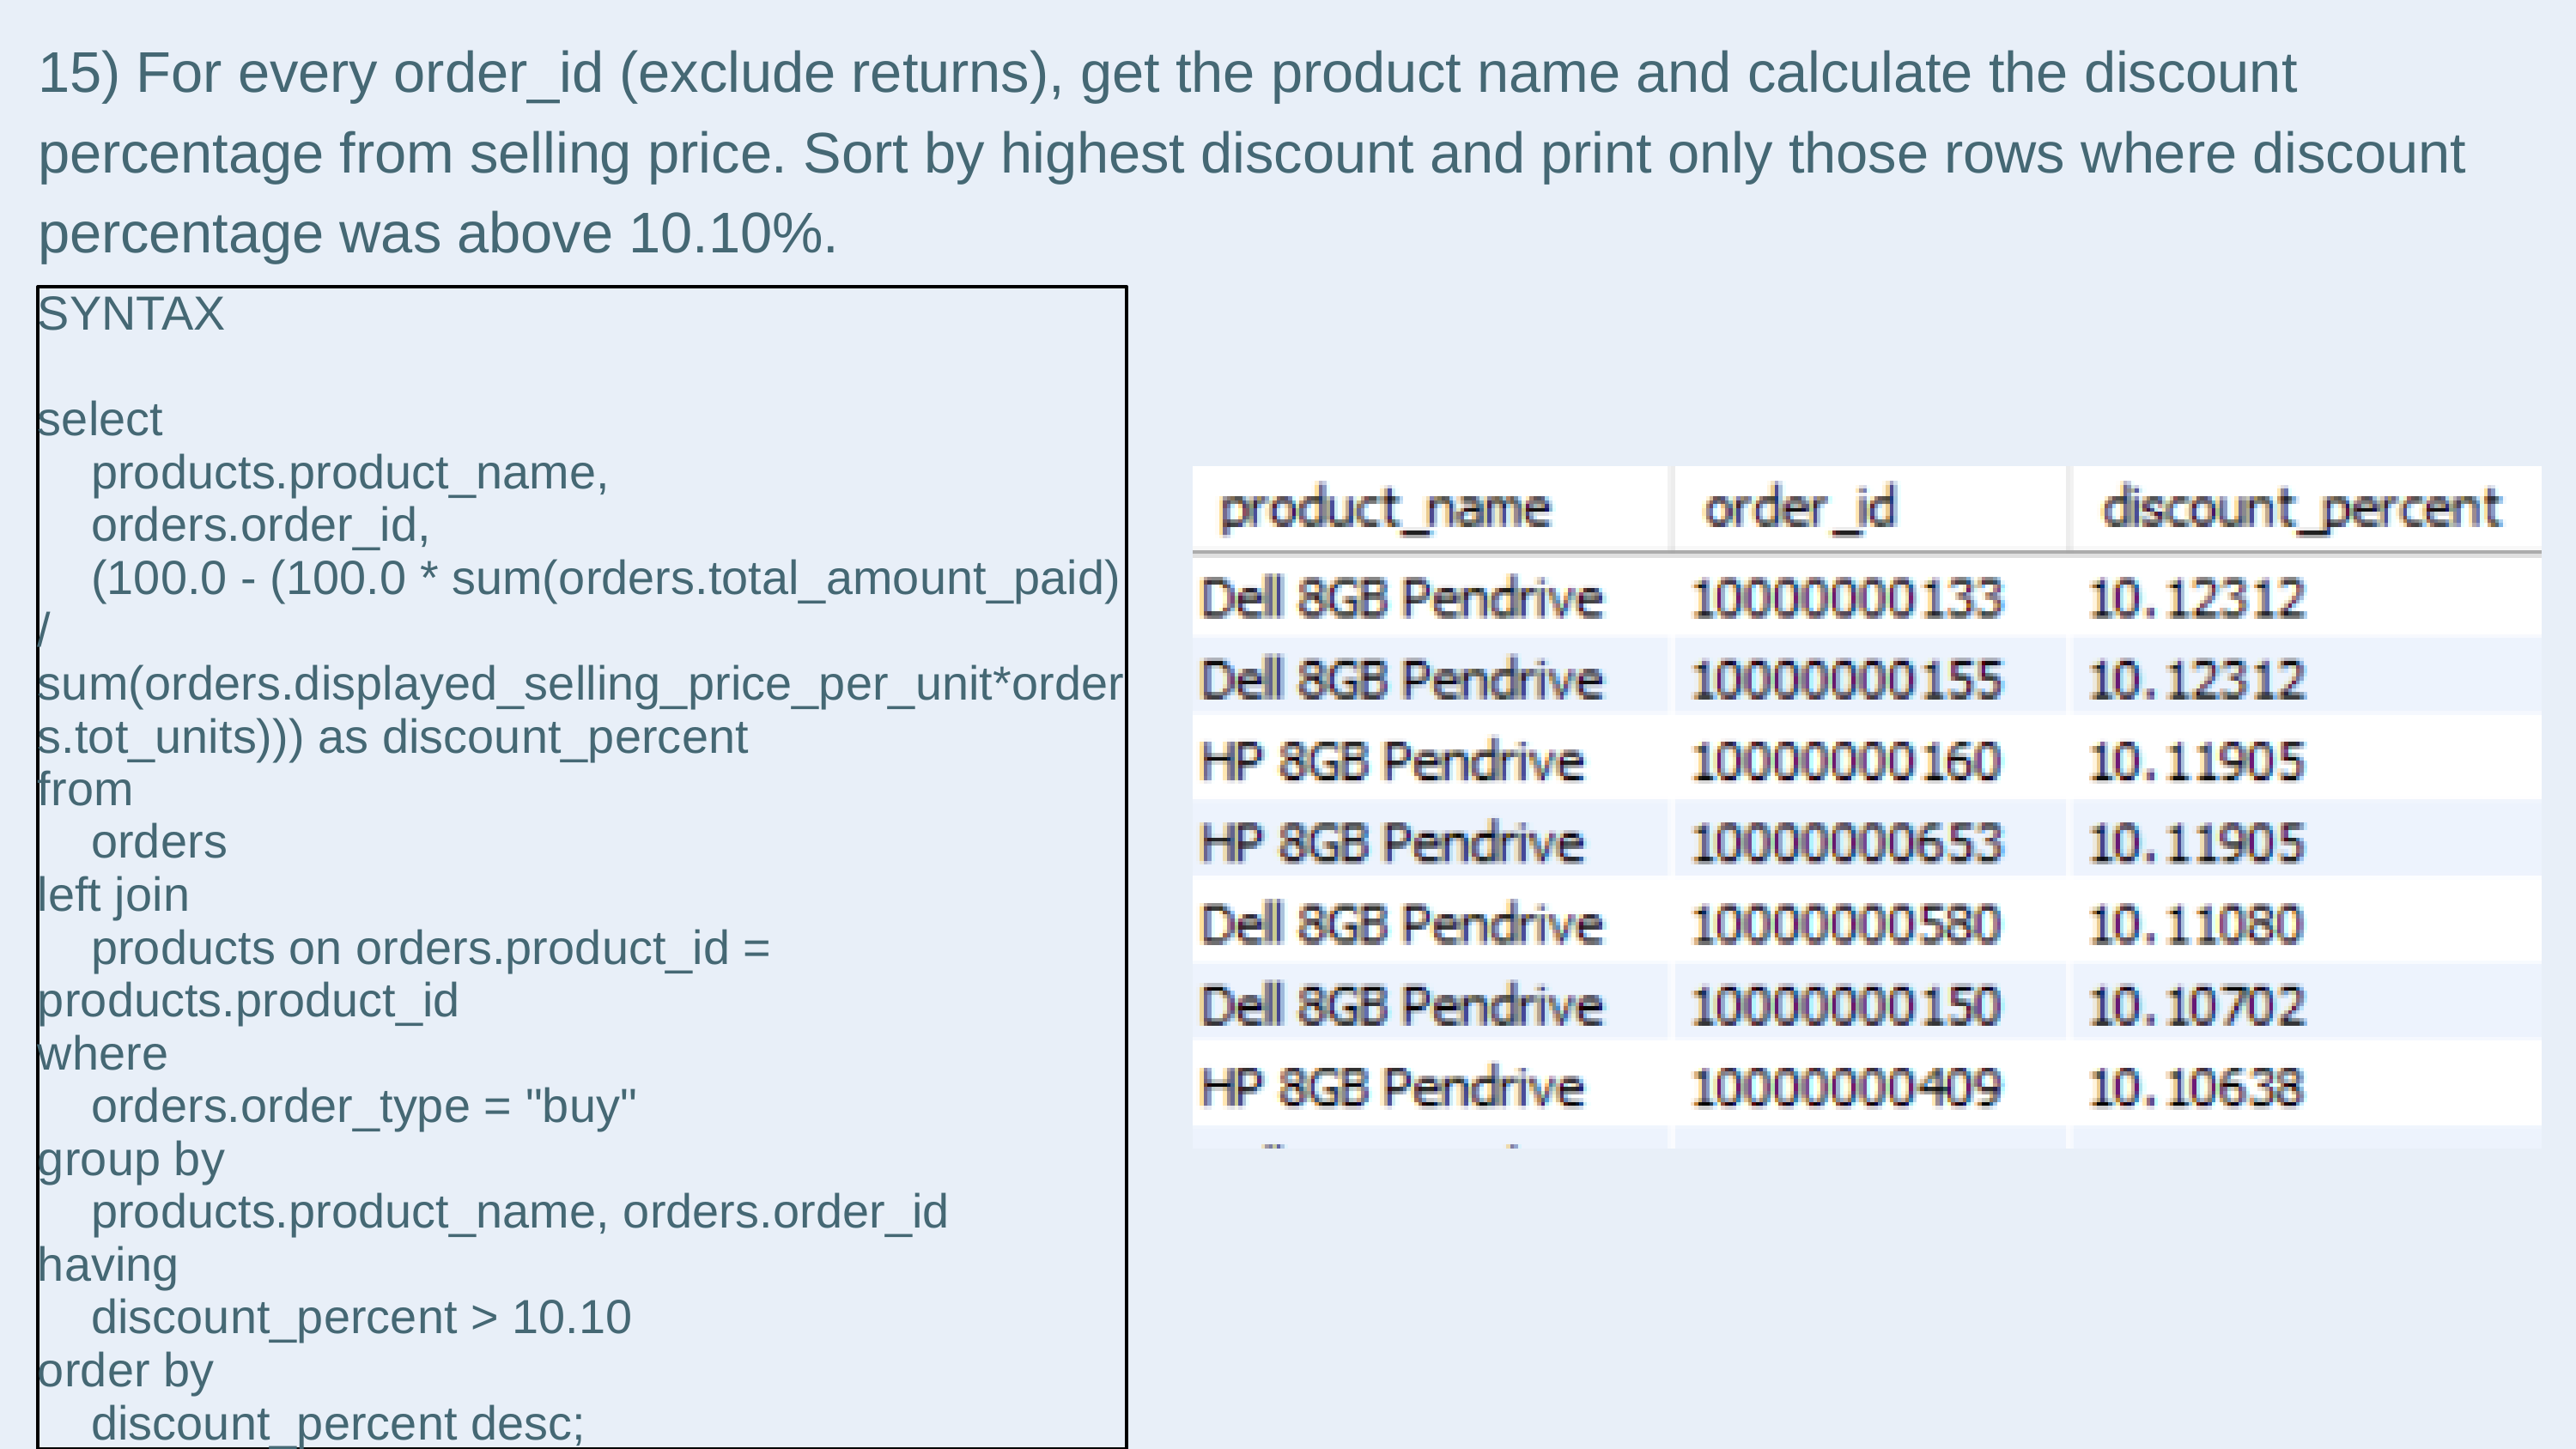

15) For every order_id (exclude returns), get the product name and calculate the discount
percentage from selling price. Sort by highest discount and print only those rows where discount percentage was above 10.10%.
SYNTAX

select
    products.product_name,
    orders.order_id,
    (100.0 - (100.0 * sum(orders.total_amount_paid) / sum(orders.displayed_selling_price_per_unit*orders.tot_units))) as discount_percent
from
    orders
left join
    products on orders.product_id = products.product_id
where
    orders.order_type = "buy"
group by
    products.product_name, orders.order_id
having
    discount_percent > 10.10
order by
    discount_percent desc;